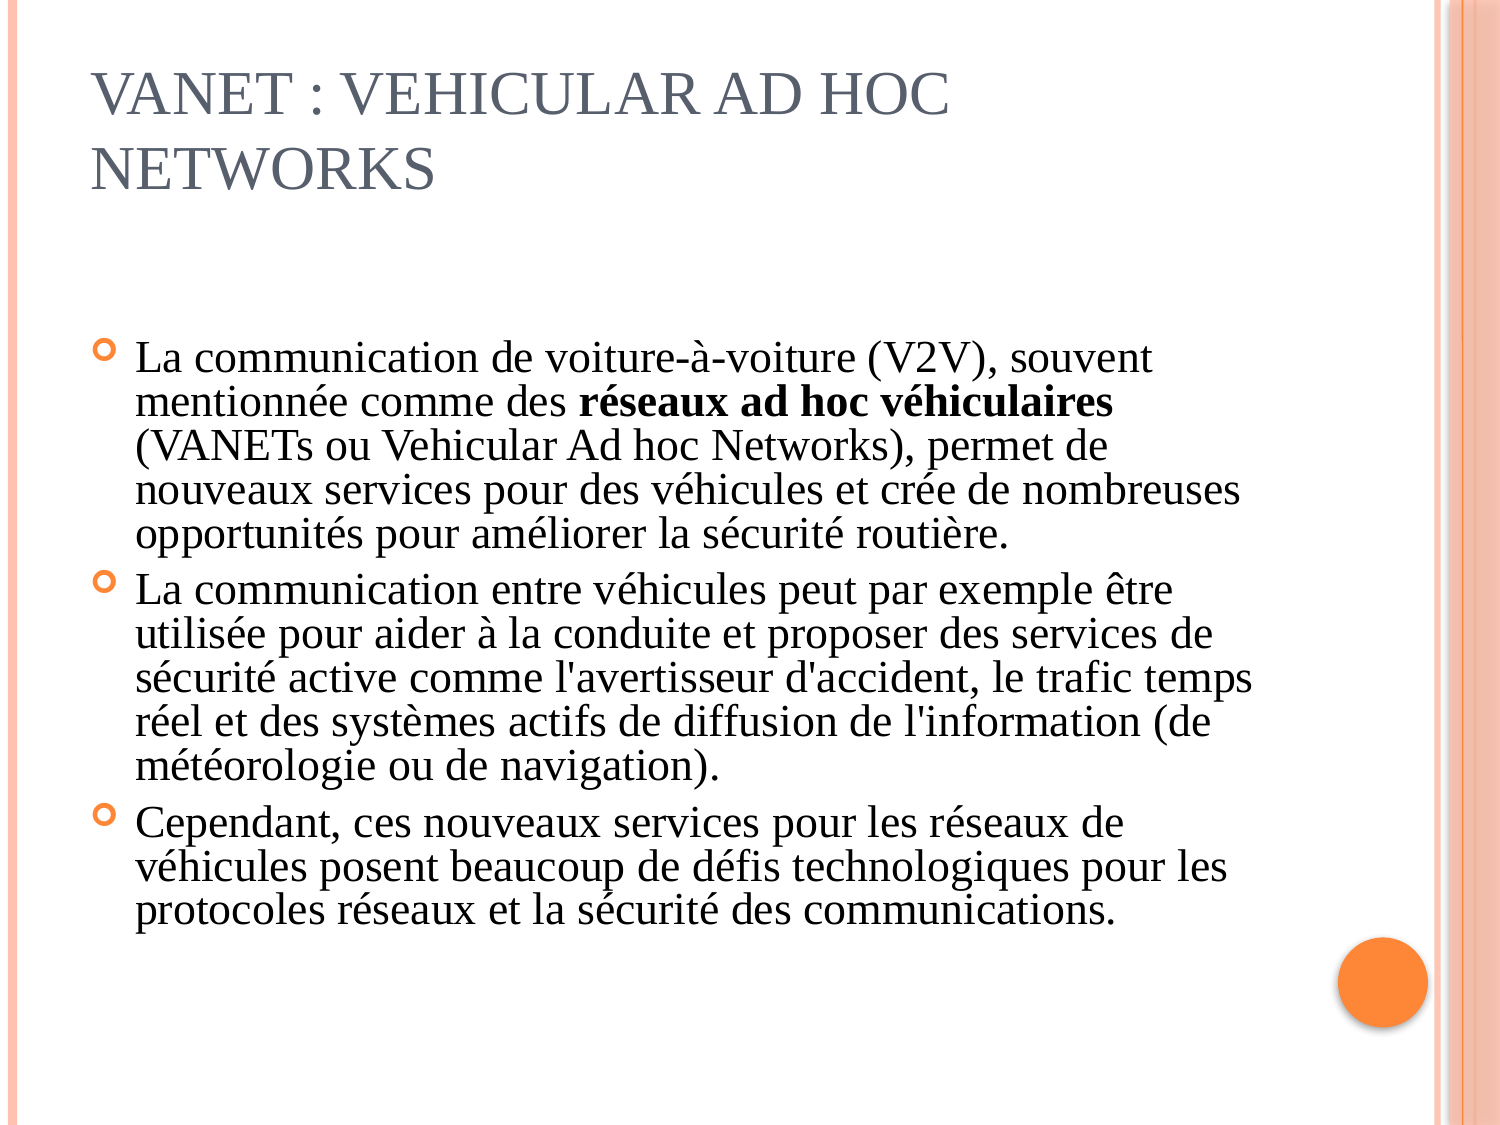

# VANET : Vehicular ad hoc networks

La communication de voiture-à-voiture (V2V), souvent mentionnée comme des réseaux ad hoc véhiculaires (VANETs ou Vehicular Ad hoc Networks), permet de nouveaux services pour des véhicules et crée de nombreuses opportunités pour améliorer la sécurité routière.
La communication entre véhicules peut par exemple être utilisée pour aider à la conduite et proposer des services de sécurité active comme l'avertisseur d'accident, le trafic temps réel et des systèmes actifs de diffusion de l'information (de météorologie ou de navigation).
Cependant, ces nouveaux services pour les réseaux de véhicules posent beaucoup de défis technologiques pour les protocoles réseaux et la sécurité des communications.
73